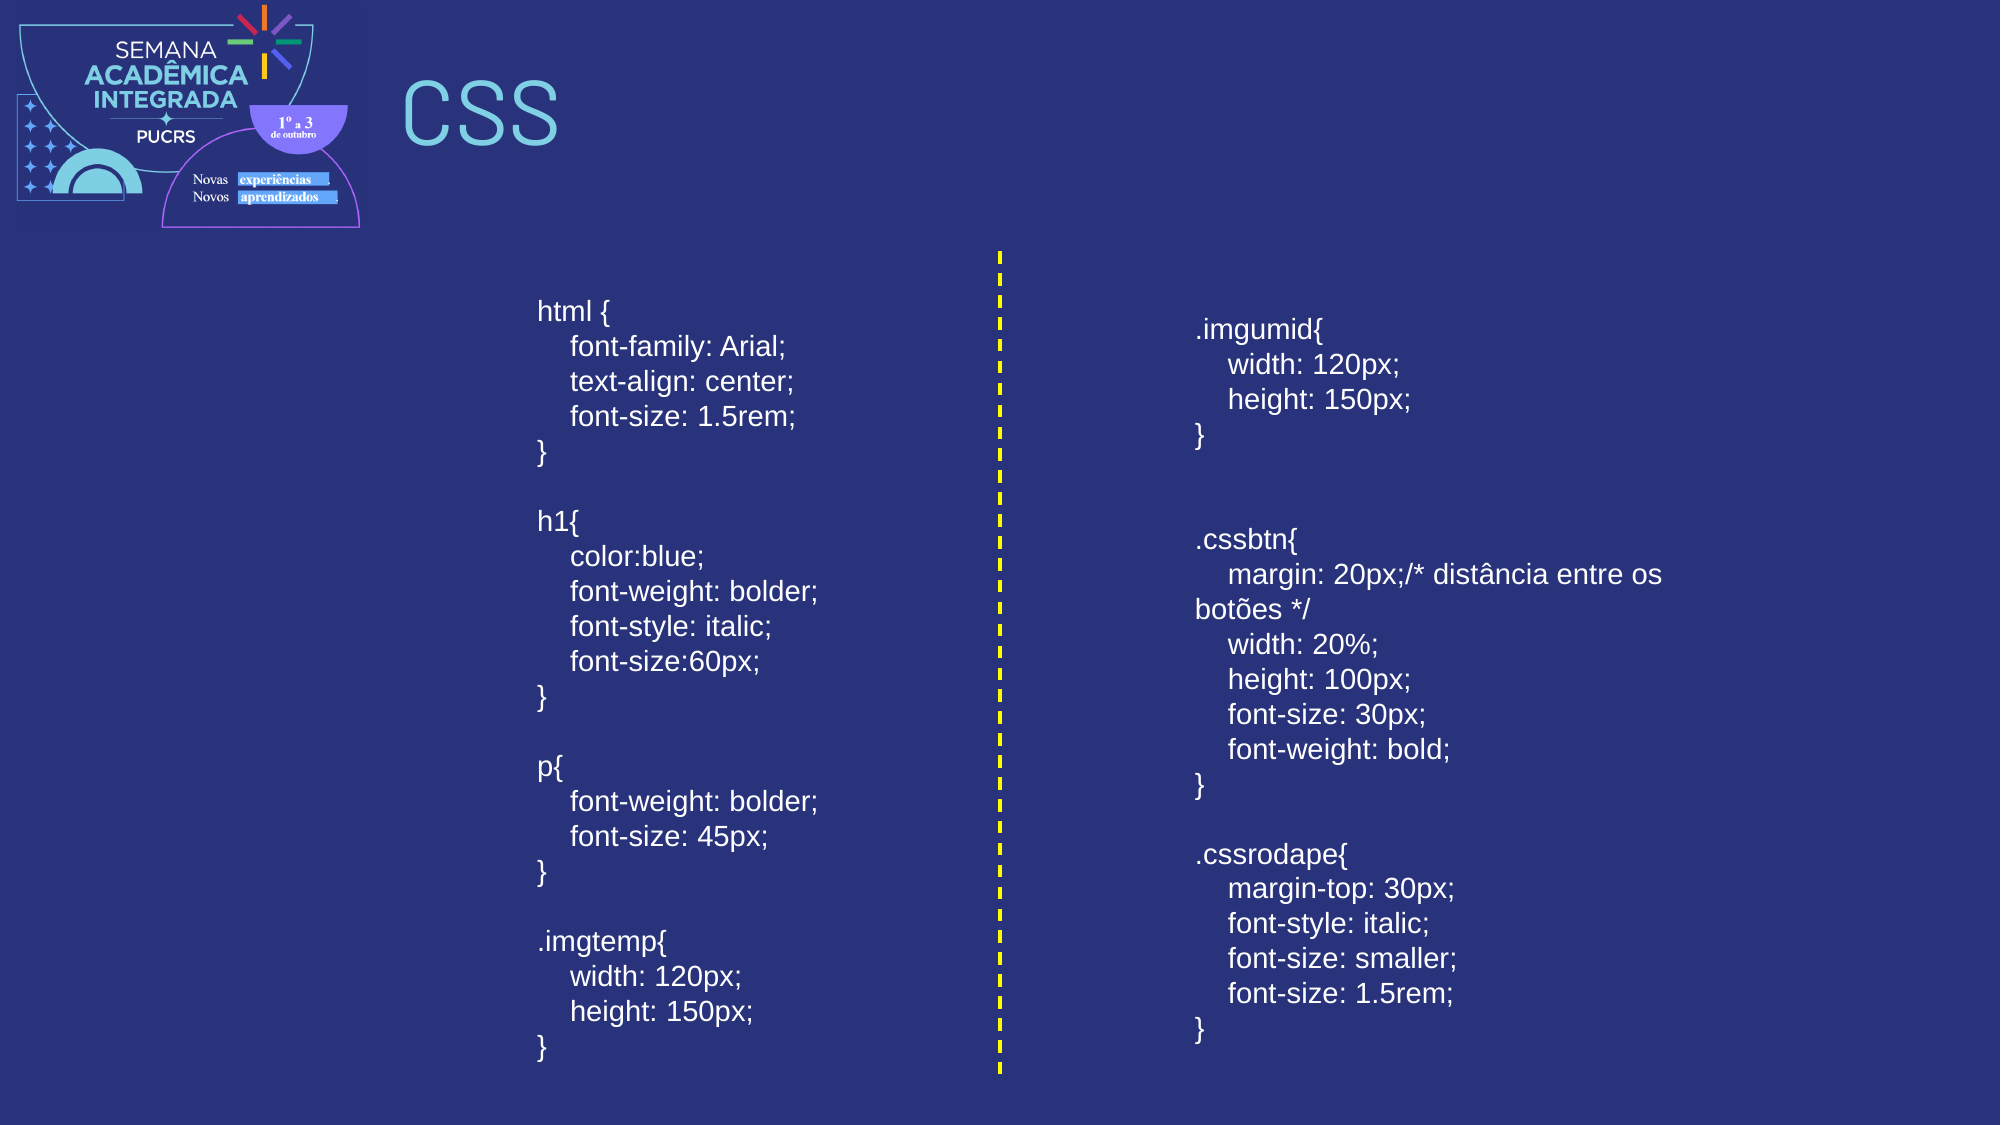

# CSS
html {
    font-family: Arial;
    text-align: center;
    font-size: 1.5rem;
}
h1{
    color:blue;
    font-weight: bolder;
    font-style: italic;
    font-size:60px;
}
p{
    font-weight: bolder;
    font-size: 45px;
}
.imgtemp{
    width: 120px;
    height: 150px;
}
.imgumid{
    width: 120px;
    height: 150px;
}
.cssbtn{
    margin: 20px;/* distância entre os botões */
    width: 20%;
    height: 100px;
    font-size: 30px;
    font-weight: bold;
}
.cssrodape{
    margin-top: 30px;
    font-style: italic;
    font-size: smaller;
    font-size: 1.5rem;
}